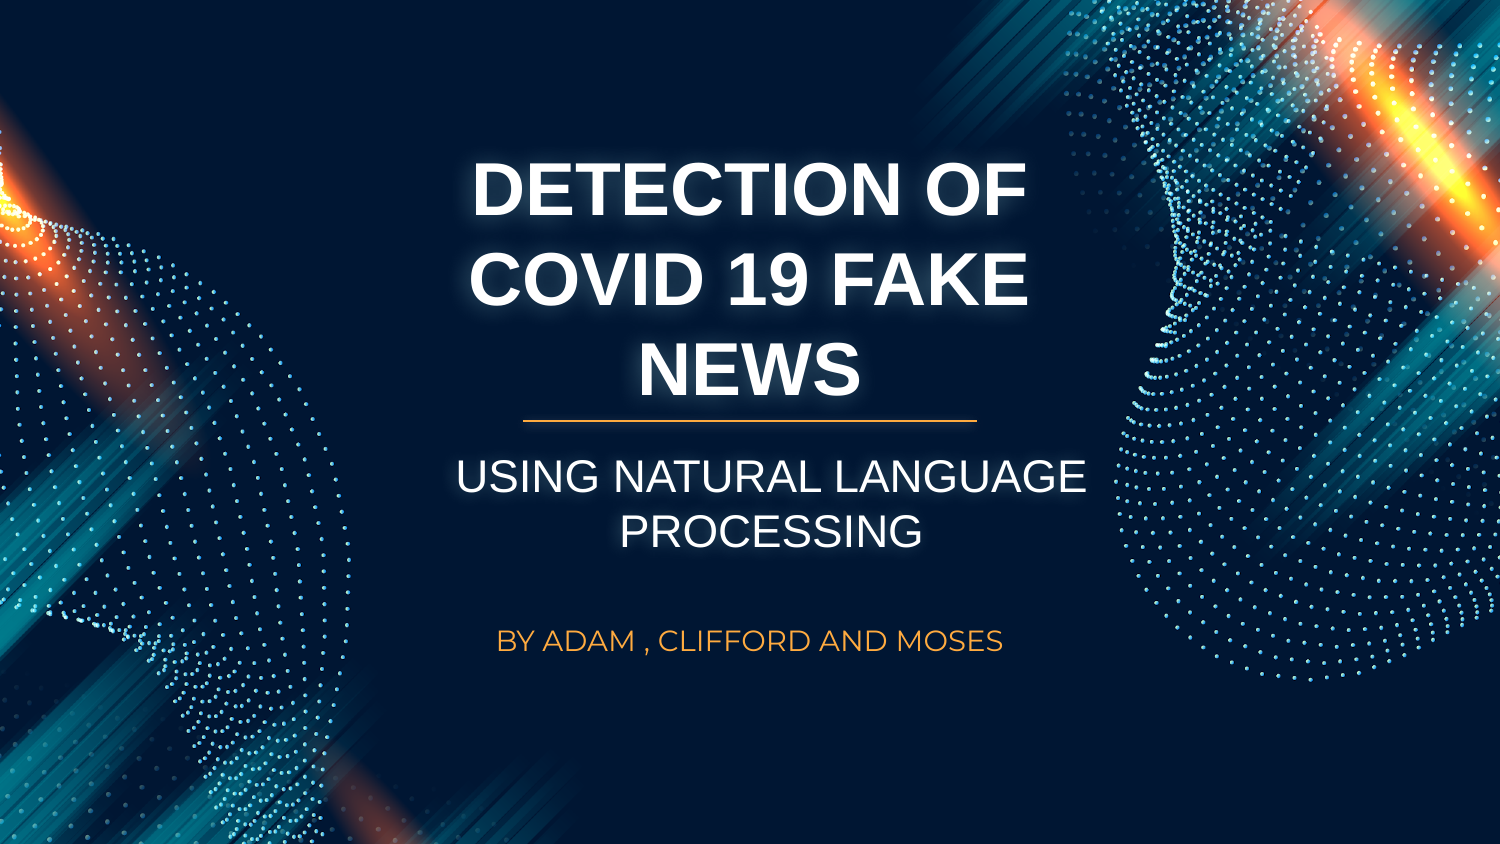

# DETECTION OF COVID 19 FAKE NEWS
USING NATURAL LANGUAGE PROCESSING
BY ADAM , CLIFFORD AND MOSES